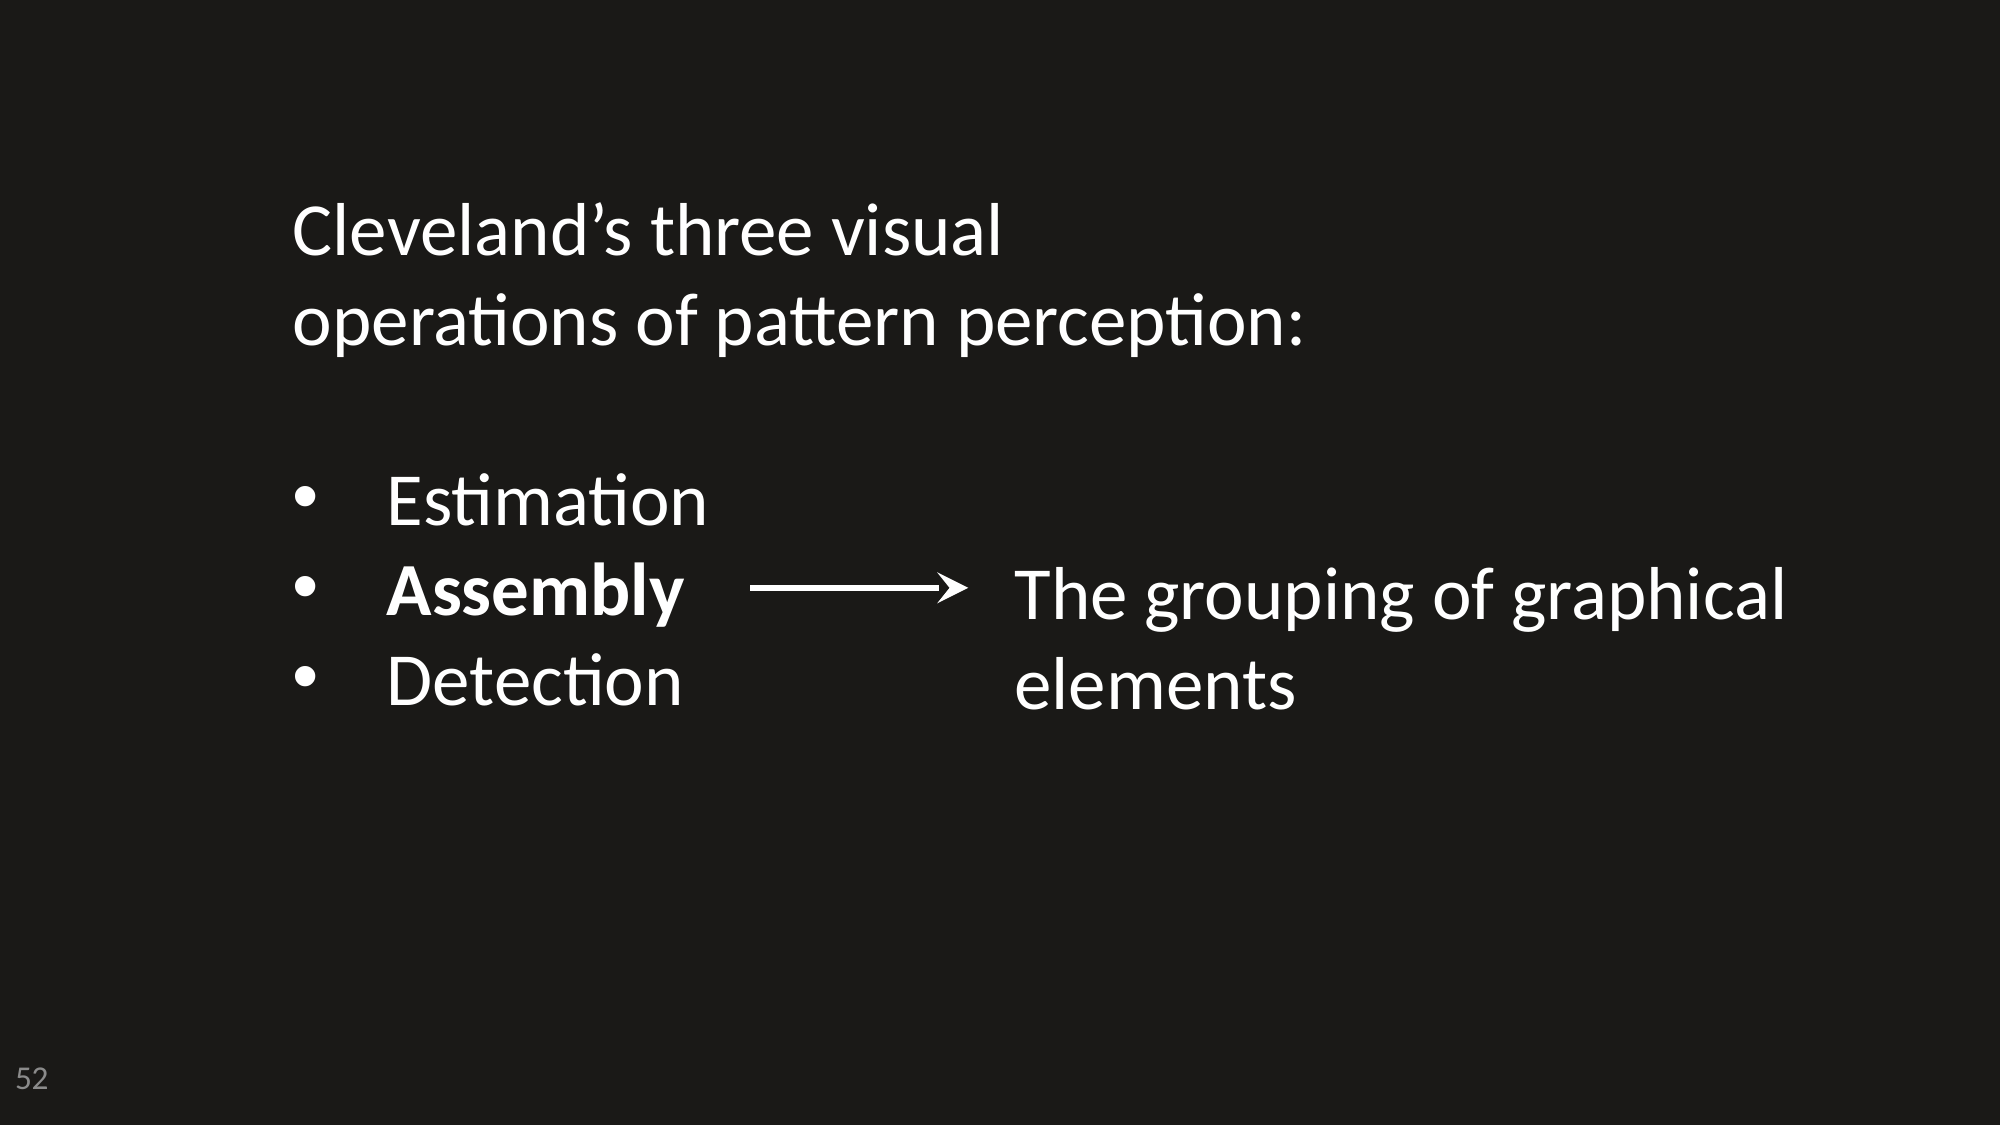

Cleveland’s three visual operations of pattern perception:

Estimation
Assembly
Detection
The grouping of graphical elements
52